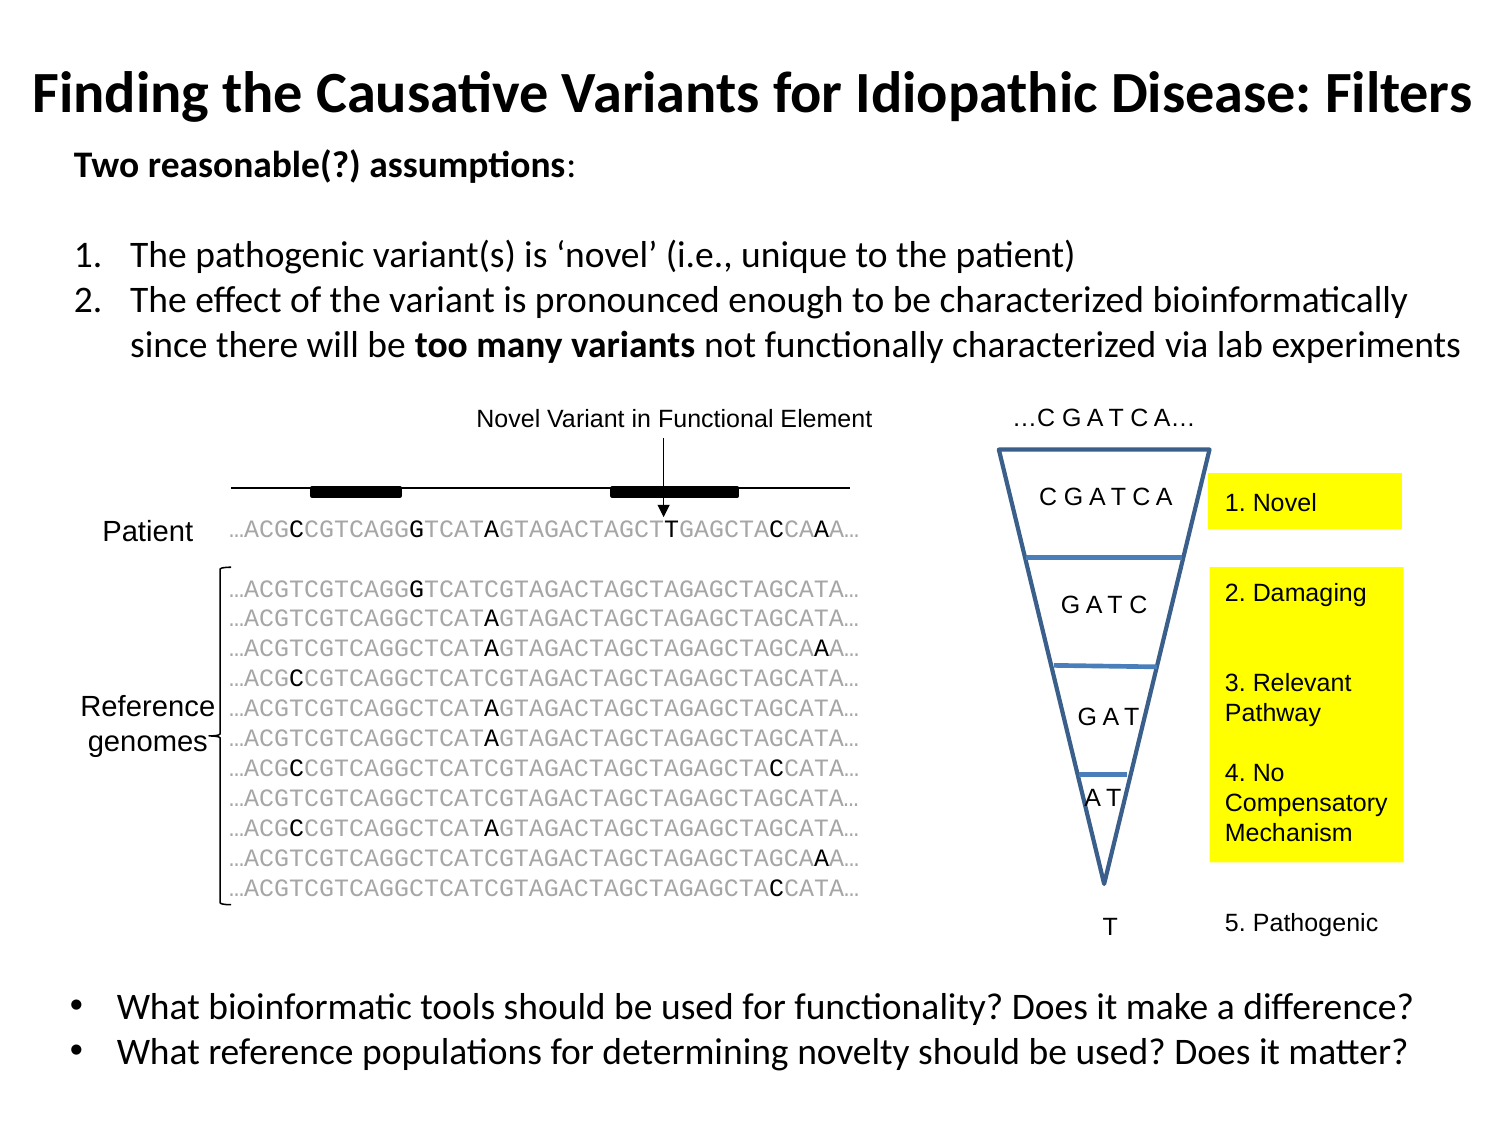

Finding the Causative Variants for Idiopathic Disease: Filters
Two reasonable(?) assumptions:

The pathogenic variant(s) is ‘novel’ (i.e., unique to the patient)
The effect of the variant is pronounced enough to be characterized bioinformatically since there will be too many variants not functionally characterized via lab experiments
…C G A T C A…

C G A T C A
1. Novel

2. Damaging

3. Relevant
Pathway

4. No
Compensatory
Mechanism

5. Pathogenic
G A T C
G A T
A T
T
Novel Variant in Functional Element

Patient

Reference
genomes
…ACGCCGTCAGGGTCATAGTAGACTAGCTTGAGCTACCAAA…

…ACGTCGTCAGGGTCATCGTAGACTAGCTAGAGCTAGCATA…
…ACGTCGTCAGGCTCATAGTAGACTAGCTAGAGCTAGCATA…
…ACGTCGTCAGGCTCATAGTAGACTAGCTAGAGCTAGCAAA…
…ACGCCGTCAGGCTCATCGTAGACTAGCTAGAGCTAGCATA…
…ACGTCGTCAGGCTCATAGTAGACTAGCTAGAGCTAGCATA…
…ACGTCGTCAGGCTCATAGTAGACTAGCTAGAGCTAGCATA…
…ACGCCGTCAGGCTCATCGTAGACTAGCTAGAGCTACCATA…
…ACGTCGTCAGGCTCATCGTAGACTAGCTAGAGCTAGCATA…
…ACGCCGTCAGGCTCATAGTAGACTAGCTAGAGCTAGCATA…
…ACGTCGTCAGGCTCATCGTAGACTAGCTAGAGCTAGCAAA…
…ACGTCGTCAGGCTCATCGTAGACTAGCTAGAGCTACCATA…

What bioinformatic tools should be used for functionality? Does it make a difference?
What reference populations for determining novelty should be used? Does it matter?